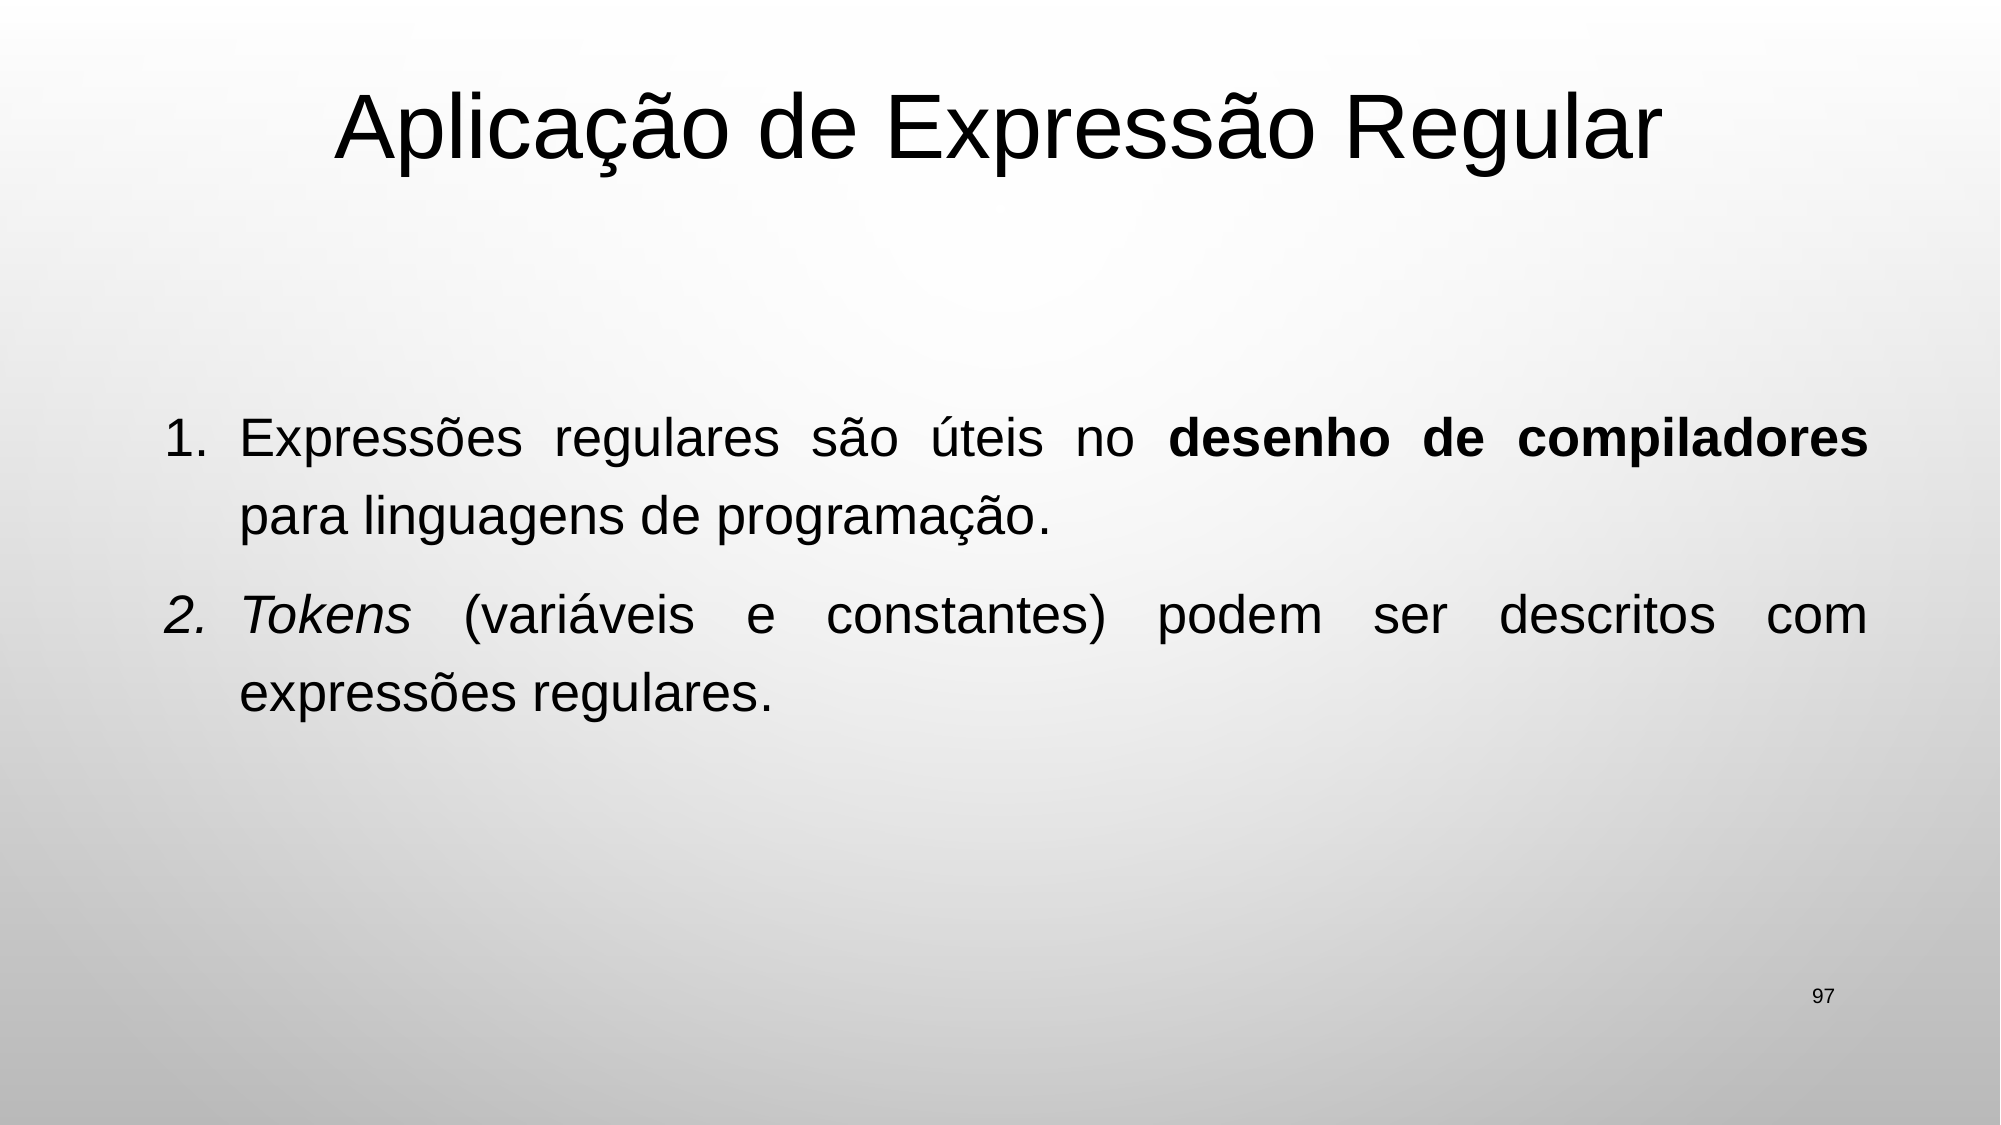

# Aplicação de Expressão Regular

Expressões regulares são úteis no desenho de compiladores para linguagens de programação.
Tokens (variáveis e constantes) podem ser descritos com expressões regulares.
97